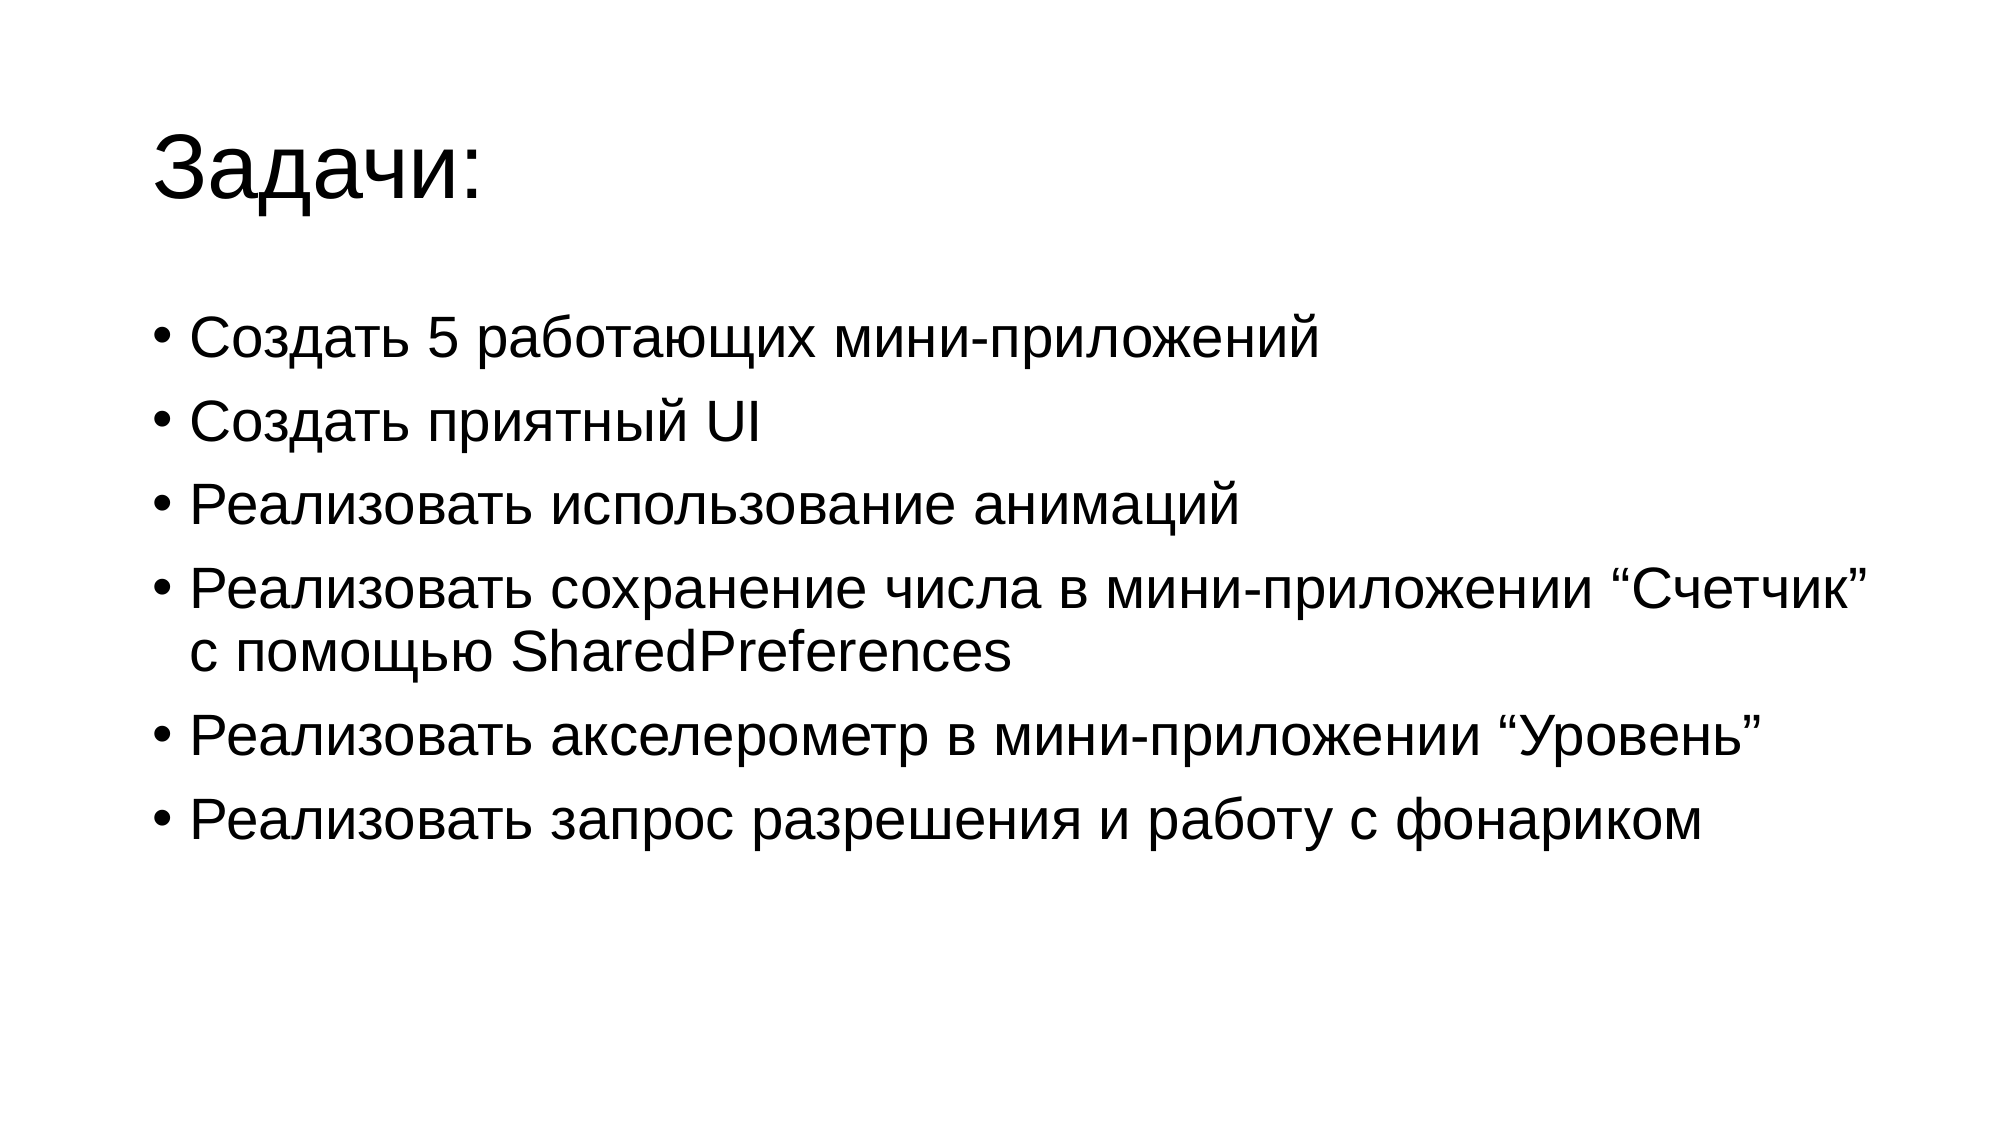

# Задачи:
Создать 5 работающих мини-приложений
Создать приятный UI
Реализовать использование анимаций
Реализовать сохранение числа в мини-приложении “Счетчик” с помощью SharedPreferences
Реализовать акселерометр в мини-приложении “Уровень”
Реализовать запрос разрешения и работу с фонариком